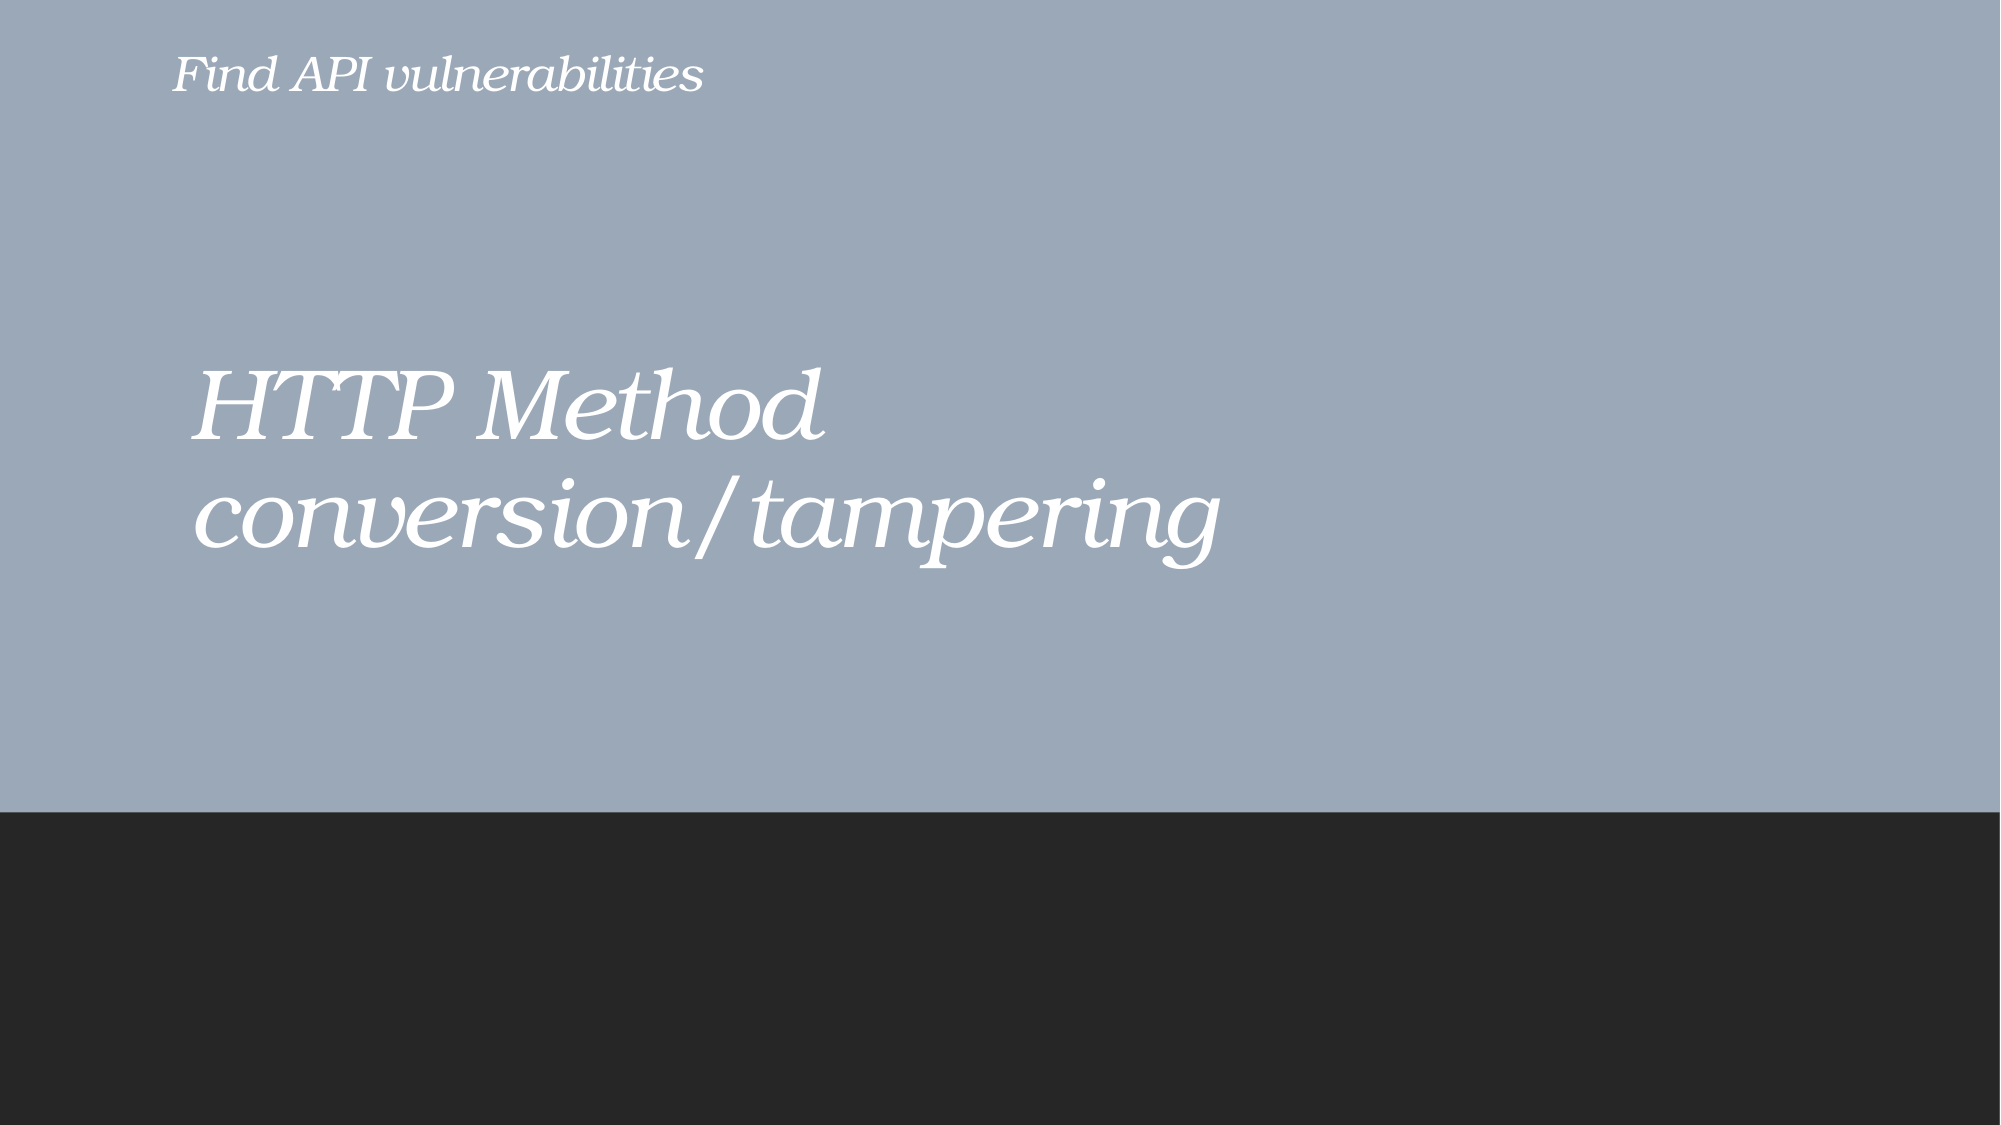

# Find API vulnerabilities
HTTP Method conversion/tampering